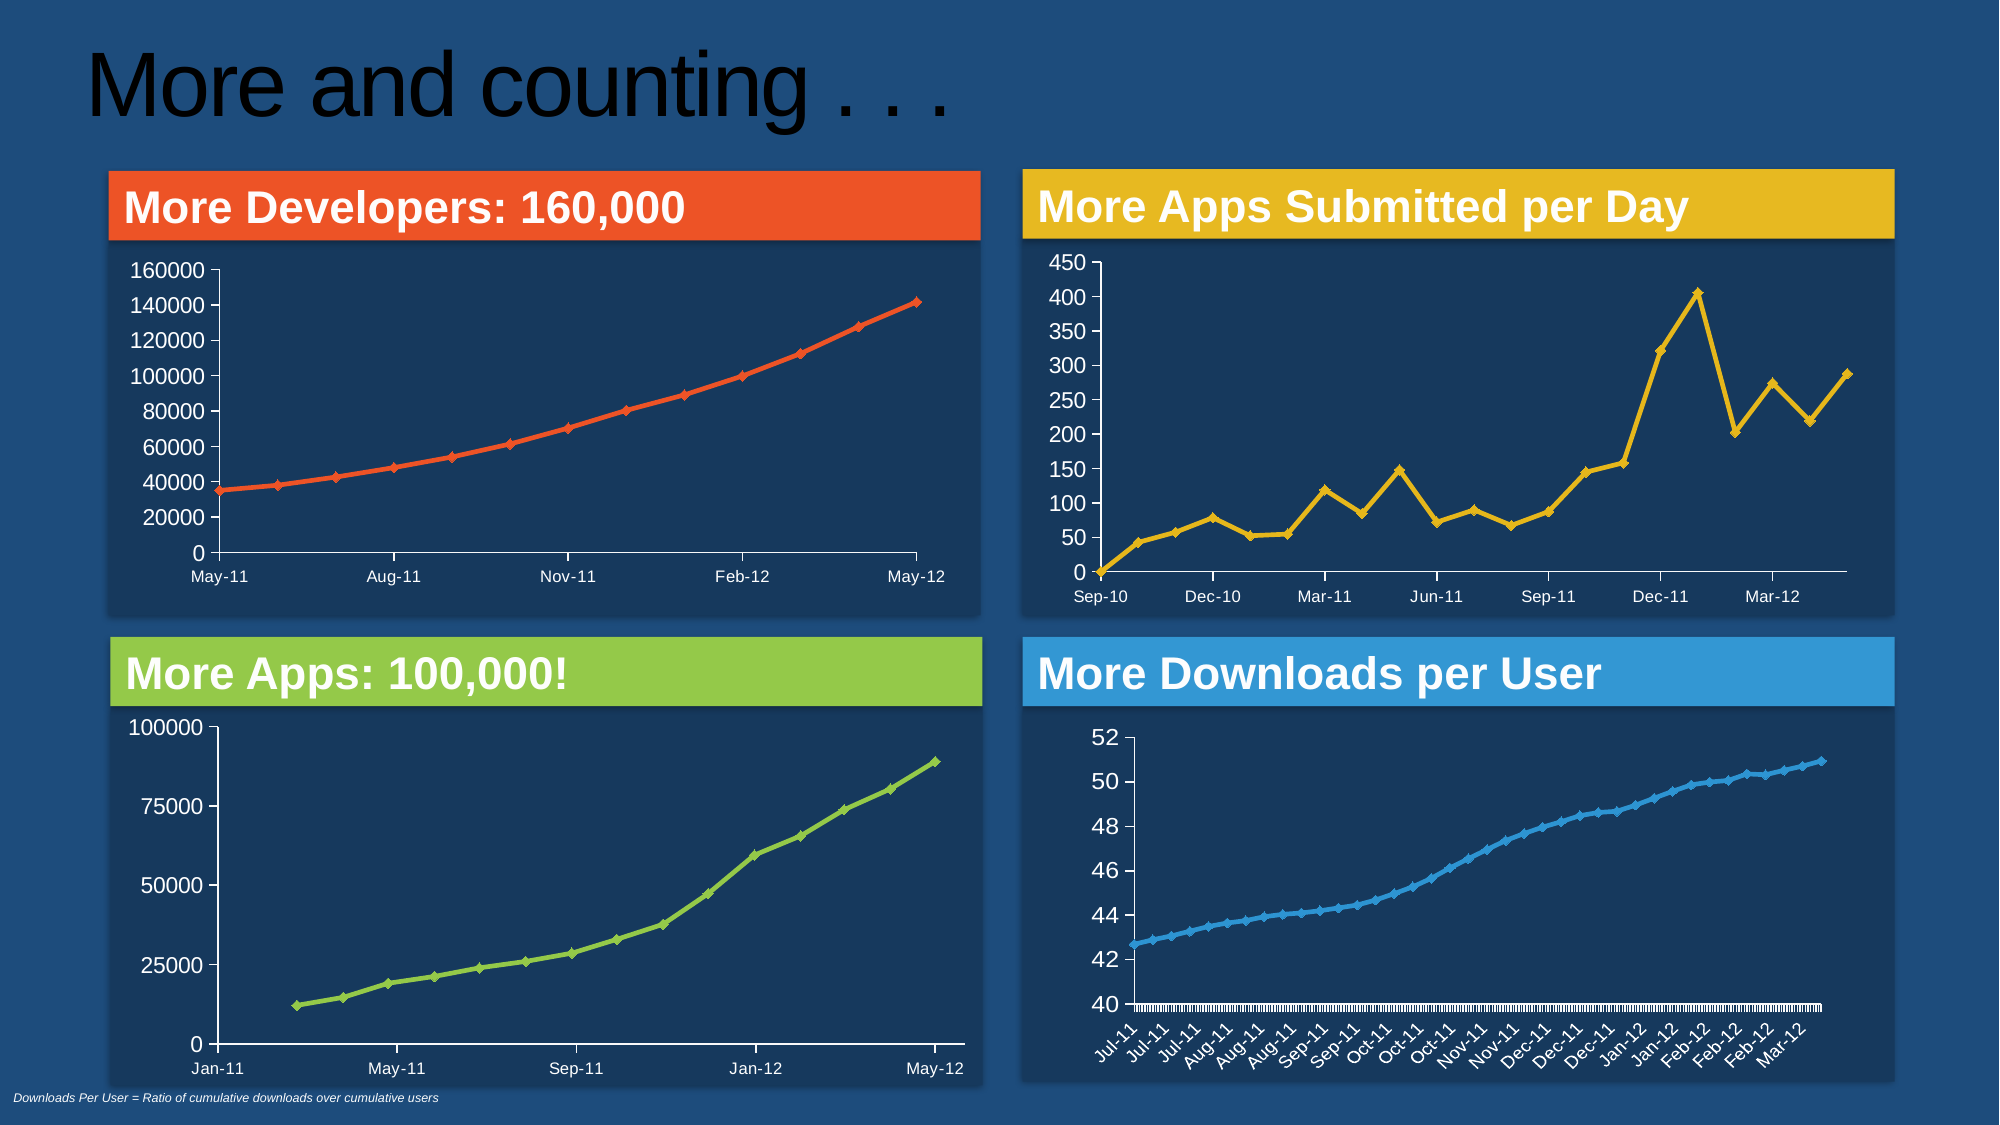

# More and counting . . .
More Apps Submitted per Day

### Chart

| Category | Series 1 |
|---|---|
| 40422 | 0.0 |
| 40452 | 42.63333333333333 |
| 40483 | 57.333333333333336 |
| 40513 | 78.46666666666667 |
| 40544 | 52.2 |
| 40575 | 54.63333333333333 |
| 40603 | 118.86666666666666 |
| 40634 | 84.36666666666666 |
| 40664 | 147.93333333333334 |
| 40695 | 72.03333333333333 |
| 40725 | 89.8 |
| 40756 | 67.26666666666667 |
| 40787 | 87.36666666666666 |
| 40817 | 144.66666666666666 |
| 40848 | 158.2 |
| 40878 | 321.53333333333336 |
| 40909 | 405.56666666666666 |
| 40940 | 202.53333333333333 |
| 40969 | 274.2 |
| 41000 | 219.2 |
| 41030 | 287.8666666666667 |
More Developers: 160,000

### Chart

| Category | Series 1 |
|---|---|
| 40664 | 35023.0 |
| 40695 | 37966.0 |
| 40725 | 42582.0 |
| 40756 | 47953.0 |
| 40787 | 53957.0 |
| 40817 | 61318.0 |
| 40848 | 70305.0 |
| 40878 | 80346.0 |
| 40909 | 89103.0 |
| 40940 | 99799.0 |
| 40969 | 112479.0 |
| 41000 | 127720.0 |
| 41030 | 141693.0 |
More Apps: 100,000!

### Chart

| Category |  |
|---|---|
Downloads Per User = Ratio of cumulative downloads over cumulative users
More Downloads per User

### Chart

| Category | DL Per Usr |
|---|---|
| 40725 | 42.69183359013868 |
| 40732 | 42.896603396603396 |
| 40739 | 43.06896551724138 |
| 40746 | 43.280851063829786 |
| 40753 | 43.495391705069125 |
| 40760 | 43.64690026954178 |
| 40767 | 43.75929978118162 |
| 40774 | 43.93266554300156 |
| 40781 | 44.03825698790155 |
| 40788 | 44.10329181929182 |
| 40795 | 44.20248360818597 |
| 40802 | 44.32734914964666 |
| 40809 | 44.45500929544334 |
| 40816 | 44.68518650352243 |
| 40823 | 44.97212095955936 |
| 40830 | 45.27787207610123 |
| 40837 | 45.65821890918507 |
| 40844 | 46.124854634279664 |
| 40851 | 46.54383908115379 |
| 40858 | 46.9549911178367 |
| 40865 | 47.35460479659597 |
| 40872 | 47.67481663284982 |
| 40879 | 47.96141471674878 |
| 40886 | 48.207583876644364 |
| 40893 | 48.477985428369244 |
| 40900 | 48.62003245828826 |
| 40907 | 48.6780453924942 |
| 40914 | 48.94989272615876 |
| 40921 | 49.26220970252342 |
| 40928 | 49.57254560656735 |
| 40935 | 49.86388634122289 |
| 40942 | 49.98876076011045 |
| 40949 | 50.06445463181548 |
| 40956 | 50.35743286818077 |
| 40963 | 50.32051685356207 |
| 40970 | 50.51825346874674 |
| 40977 | 50.709728408226034 |
| 40984 | 50.94094247361529 |